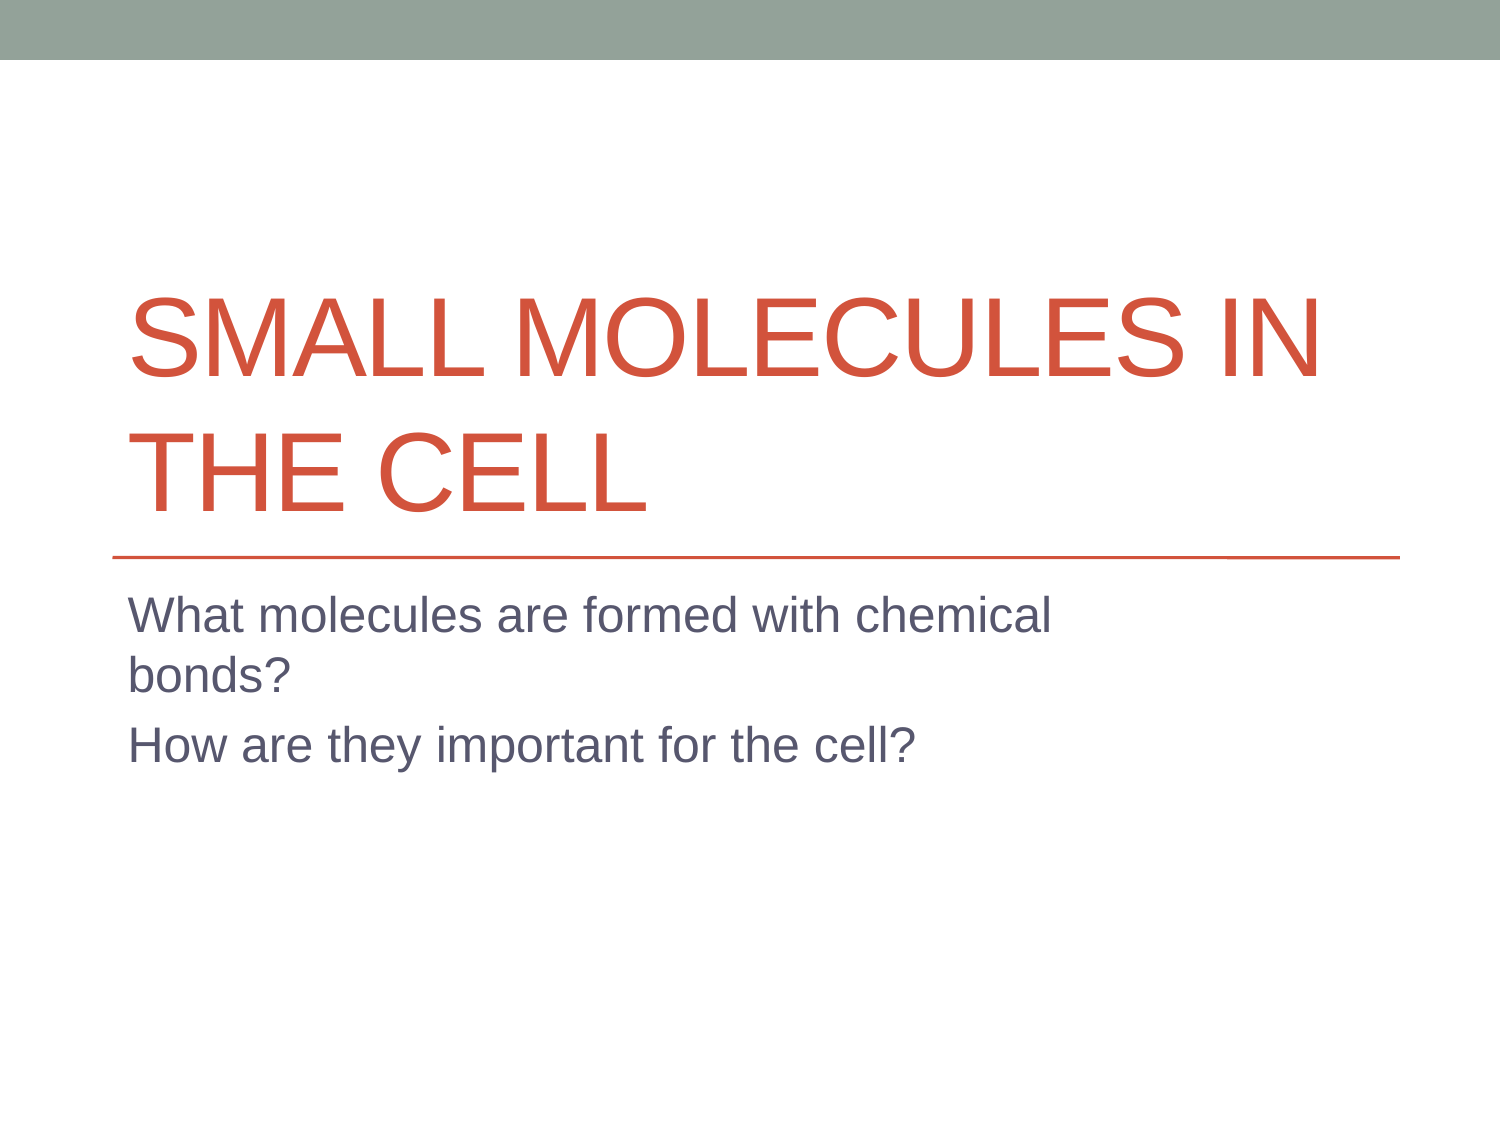

# Small molecules in the cell
What molecules are formed with chemical bonds?
How are they important for the cell?